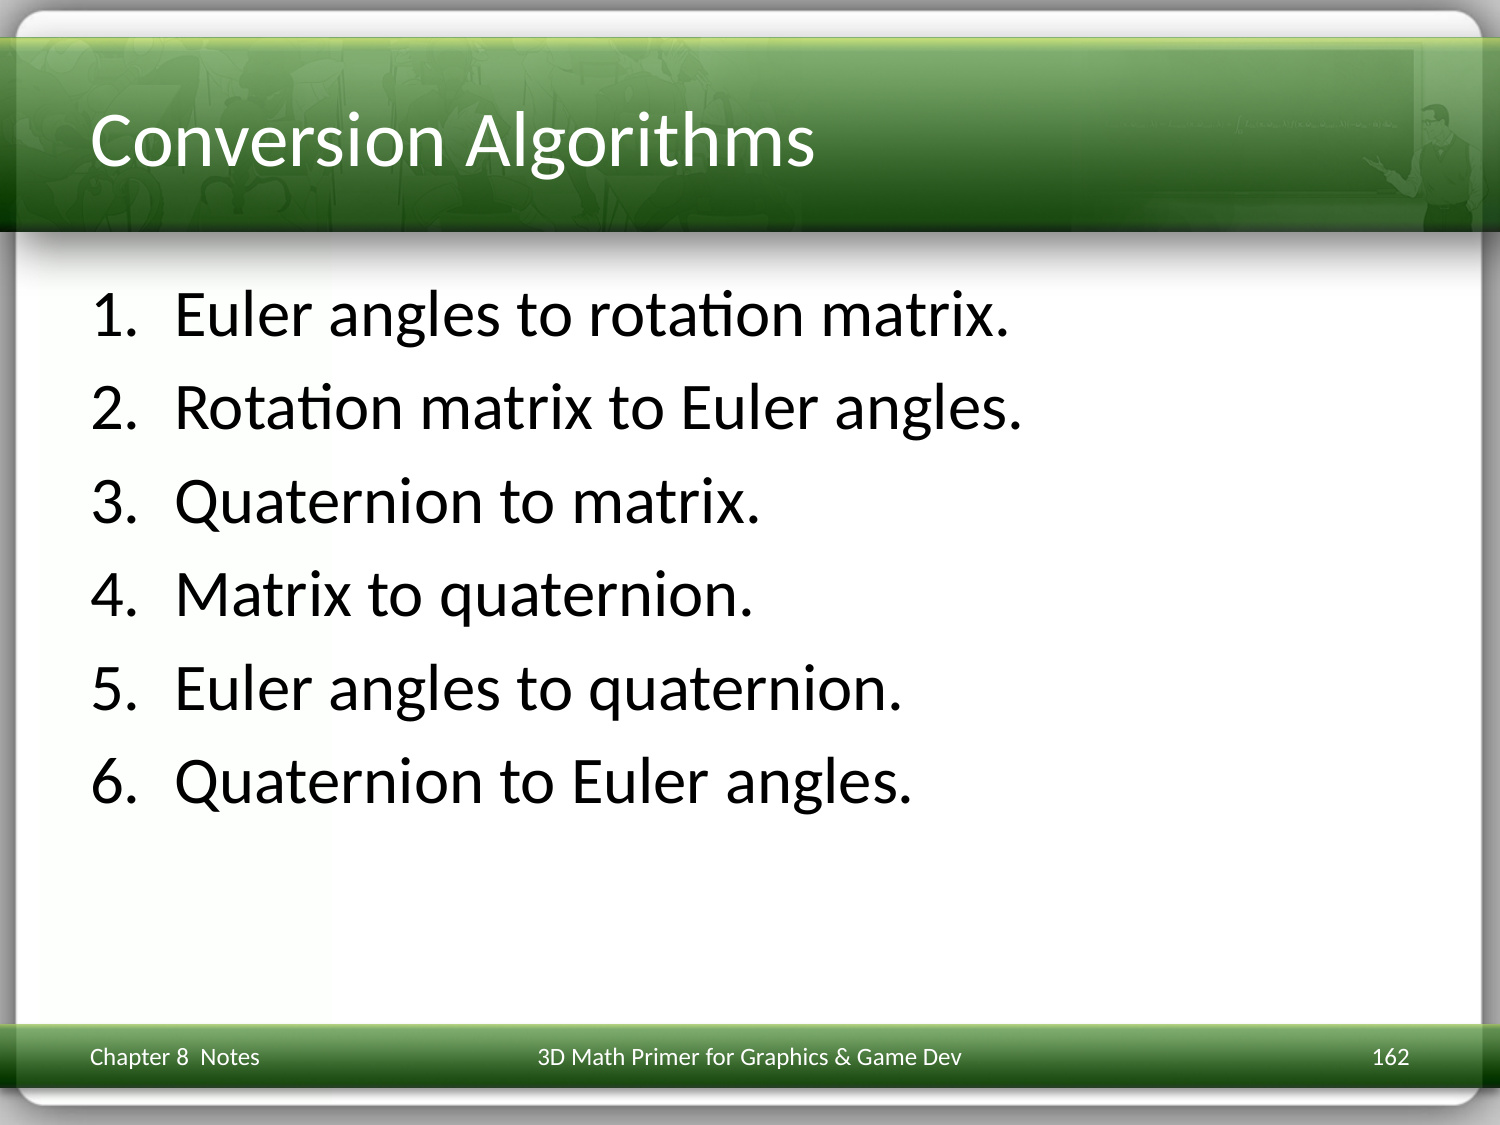

# Conversion Algorithms
Euler angles to rotation matrix.
Rotation matrix to Euler angles.
Quaternion to matrix.
Matrix to quaternion.
Euler angles to quaternion.
Quaternion to Euler angles.

Chapter 8  Notes
3D Math Primer for Graphics & Game Dev
162